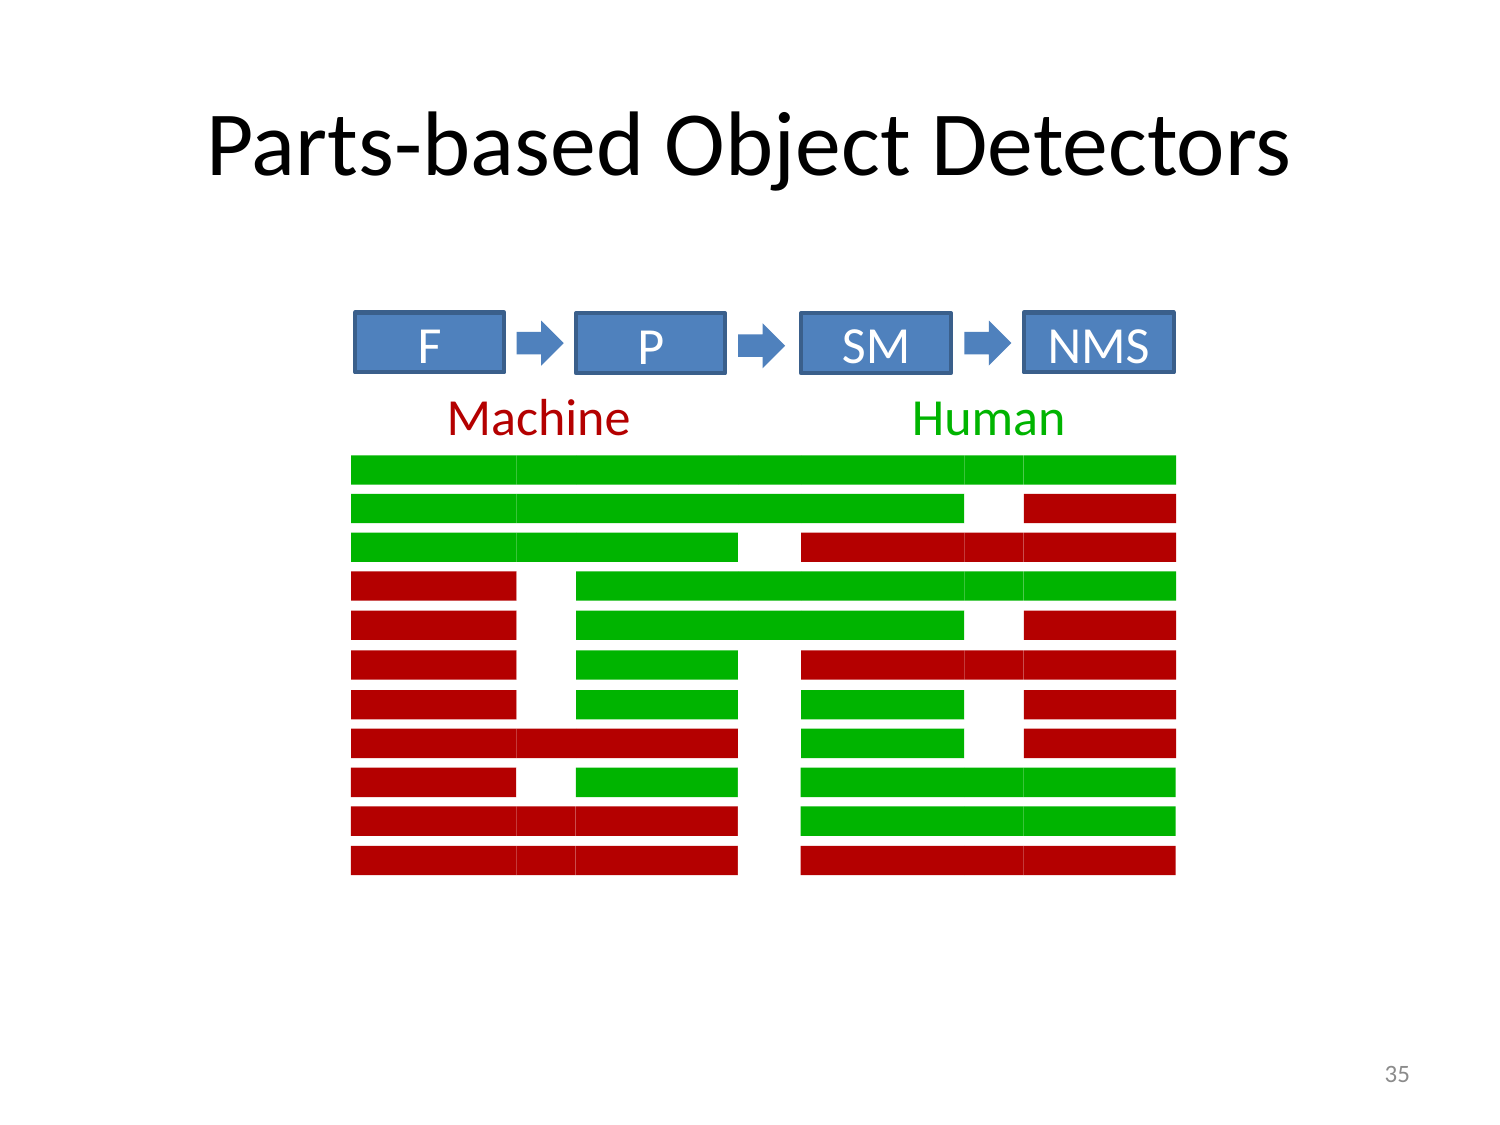

# Parts-based Object Detectors
F
NMS
SM
P

Machine
Human

35